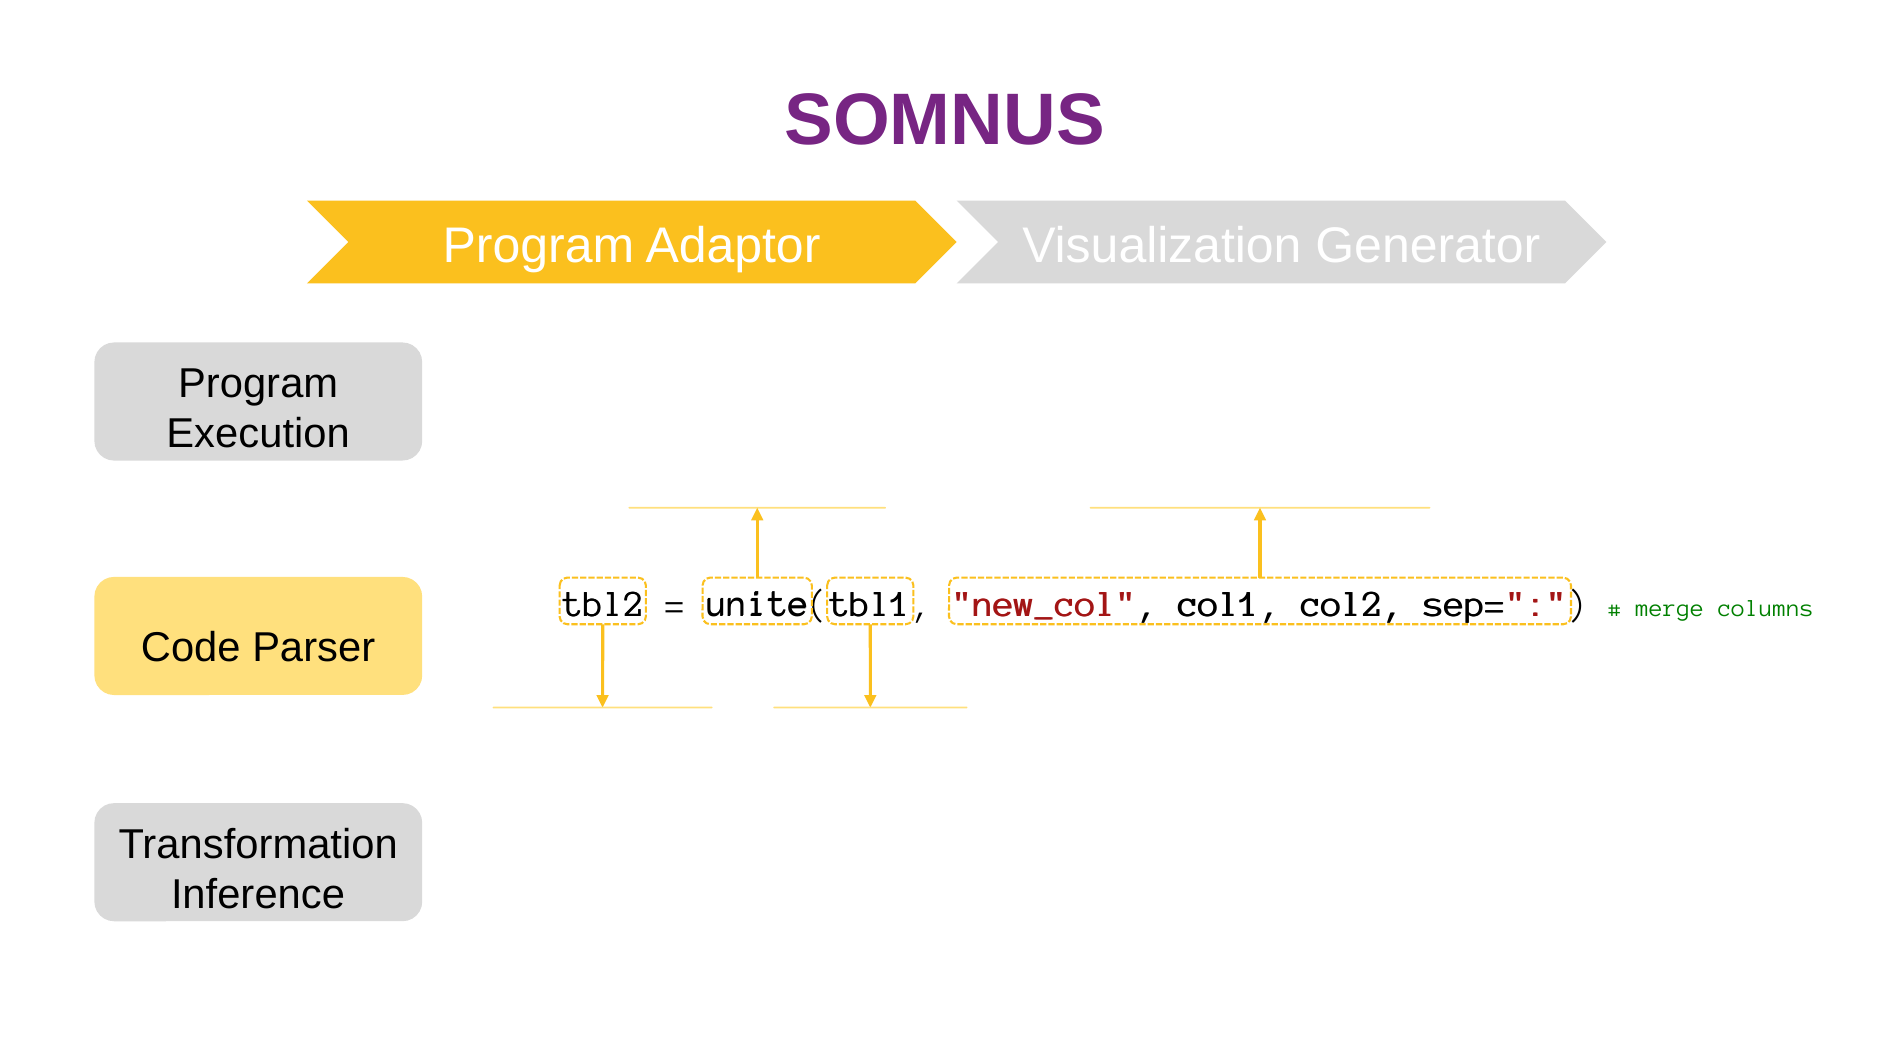

# SOMNUS
Program Adaptor
Visualization Generator
Program Execution
Function Name
Function Parameters
unite
tbl2 = unite(tbl1, "new_col", col1, col2, sep=":") # merge columns
tbl1
"new_col", col1, col2, sep=":"
tbl2
Code Parser

Output Table
Input Table
Transformation Inference